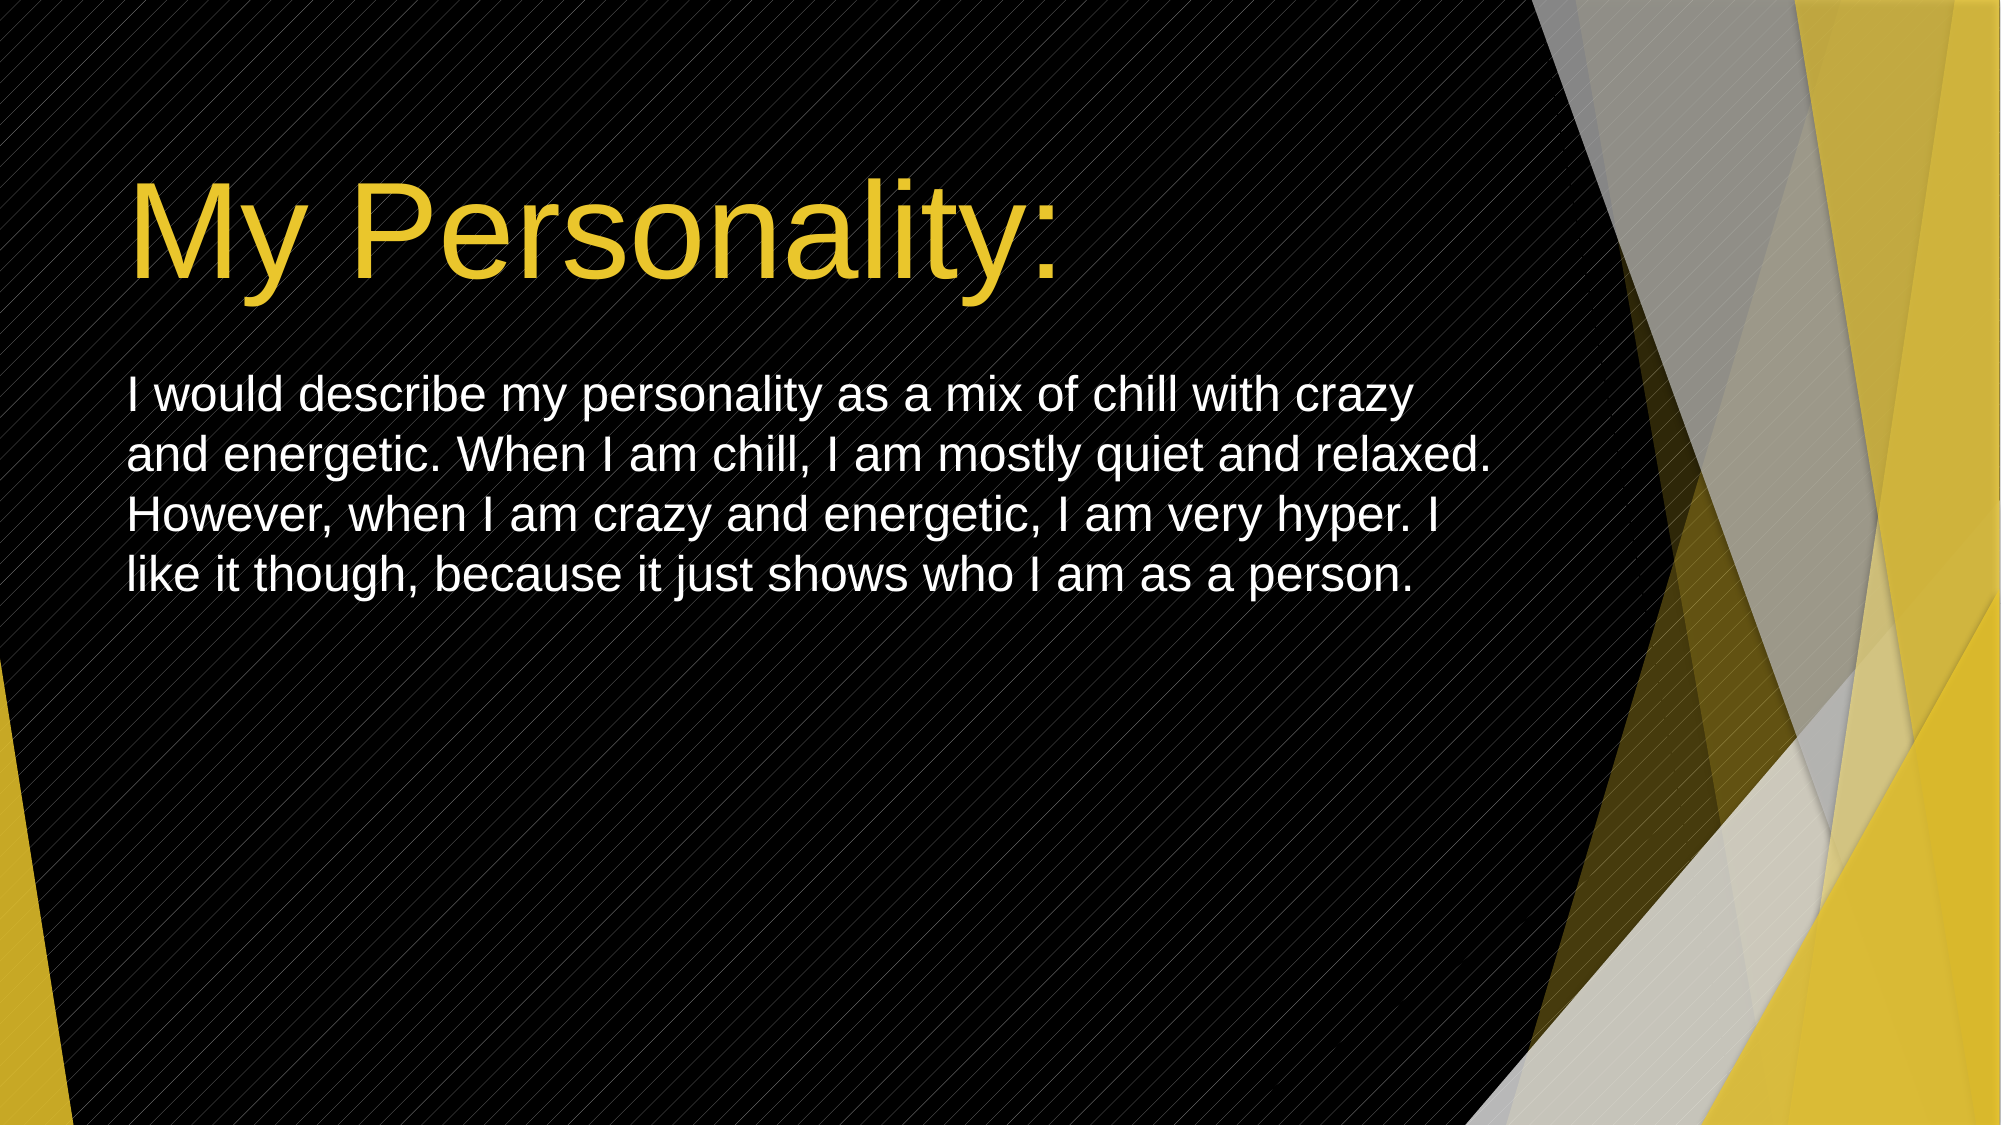

# My Personality:
I would describe my personality as a mix of chill with crazy and energetic. When I am chill, I am mostly quiet and relaxed. However, when I am crazy and energetic, I am very hyper. I like it though, because it just shows who I am as a person.